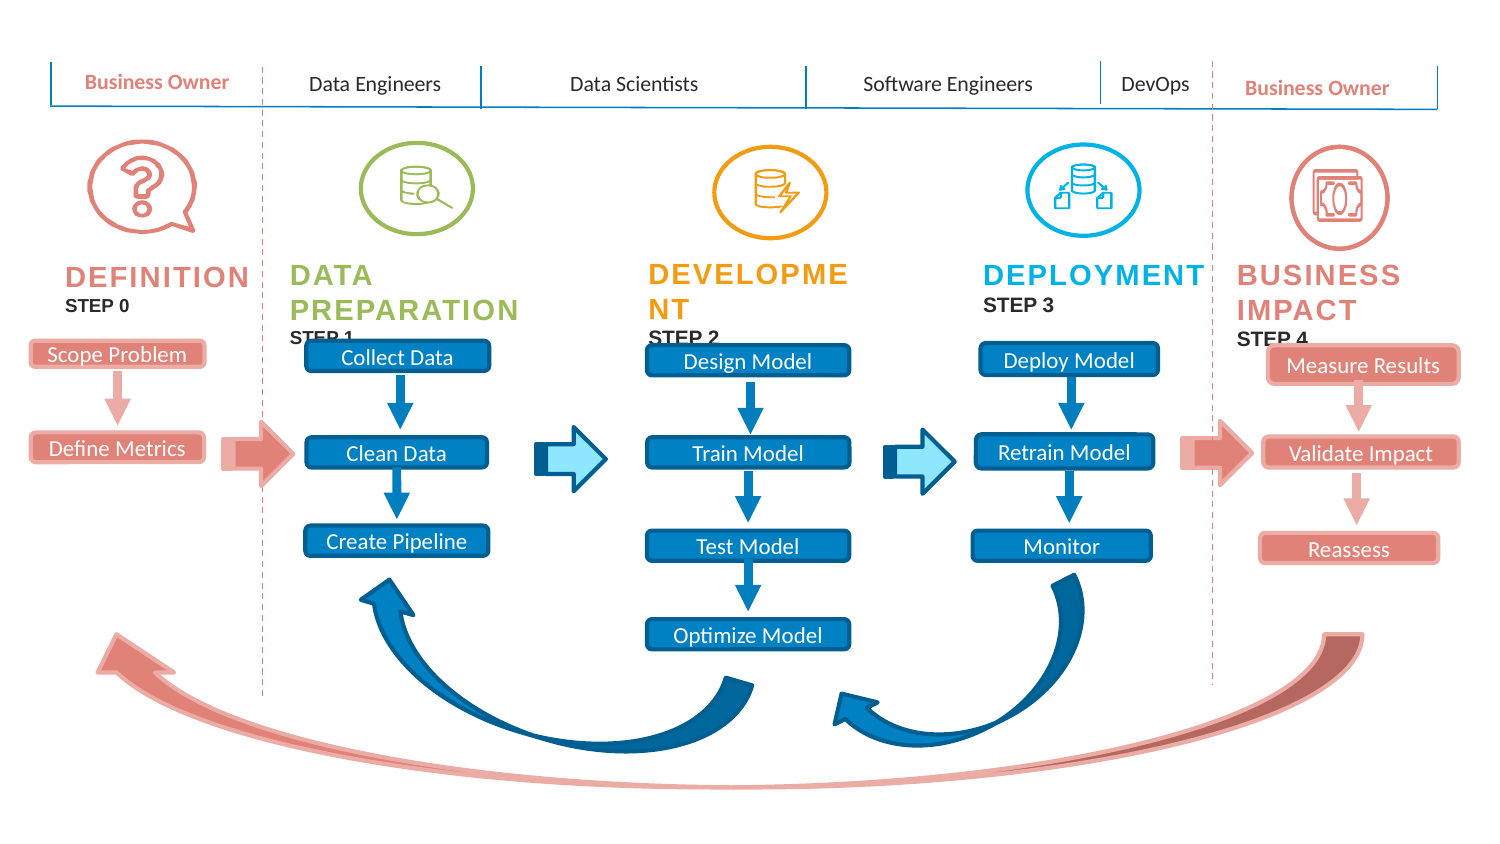

Business Owner
Data Engineers
Data Scientists
DevOps
Software Engineers
Business Owner

DEVELOPMENT
STEP 2
DATA PREPARATION
STEP 1
DEPLOYMENT
STEP 3
BUSINESS IMPACT
STEP 4
DEFINITION
STEP 0
Scope Problem
Collect Data
Deploy Model
Design Model
Measure Results

Define Metrics
Retrain Model
Validate Impact
Train Model
Clean Data
Create Pipeline
Monitor
Test Model
Reassess
Optimize Model